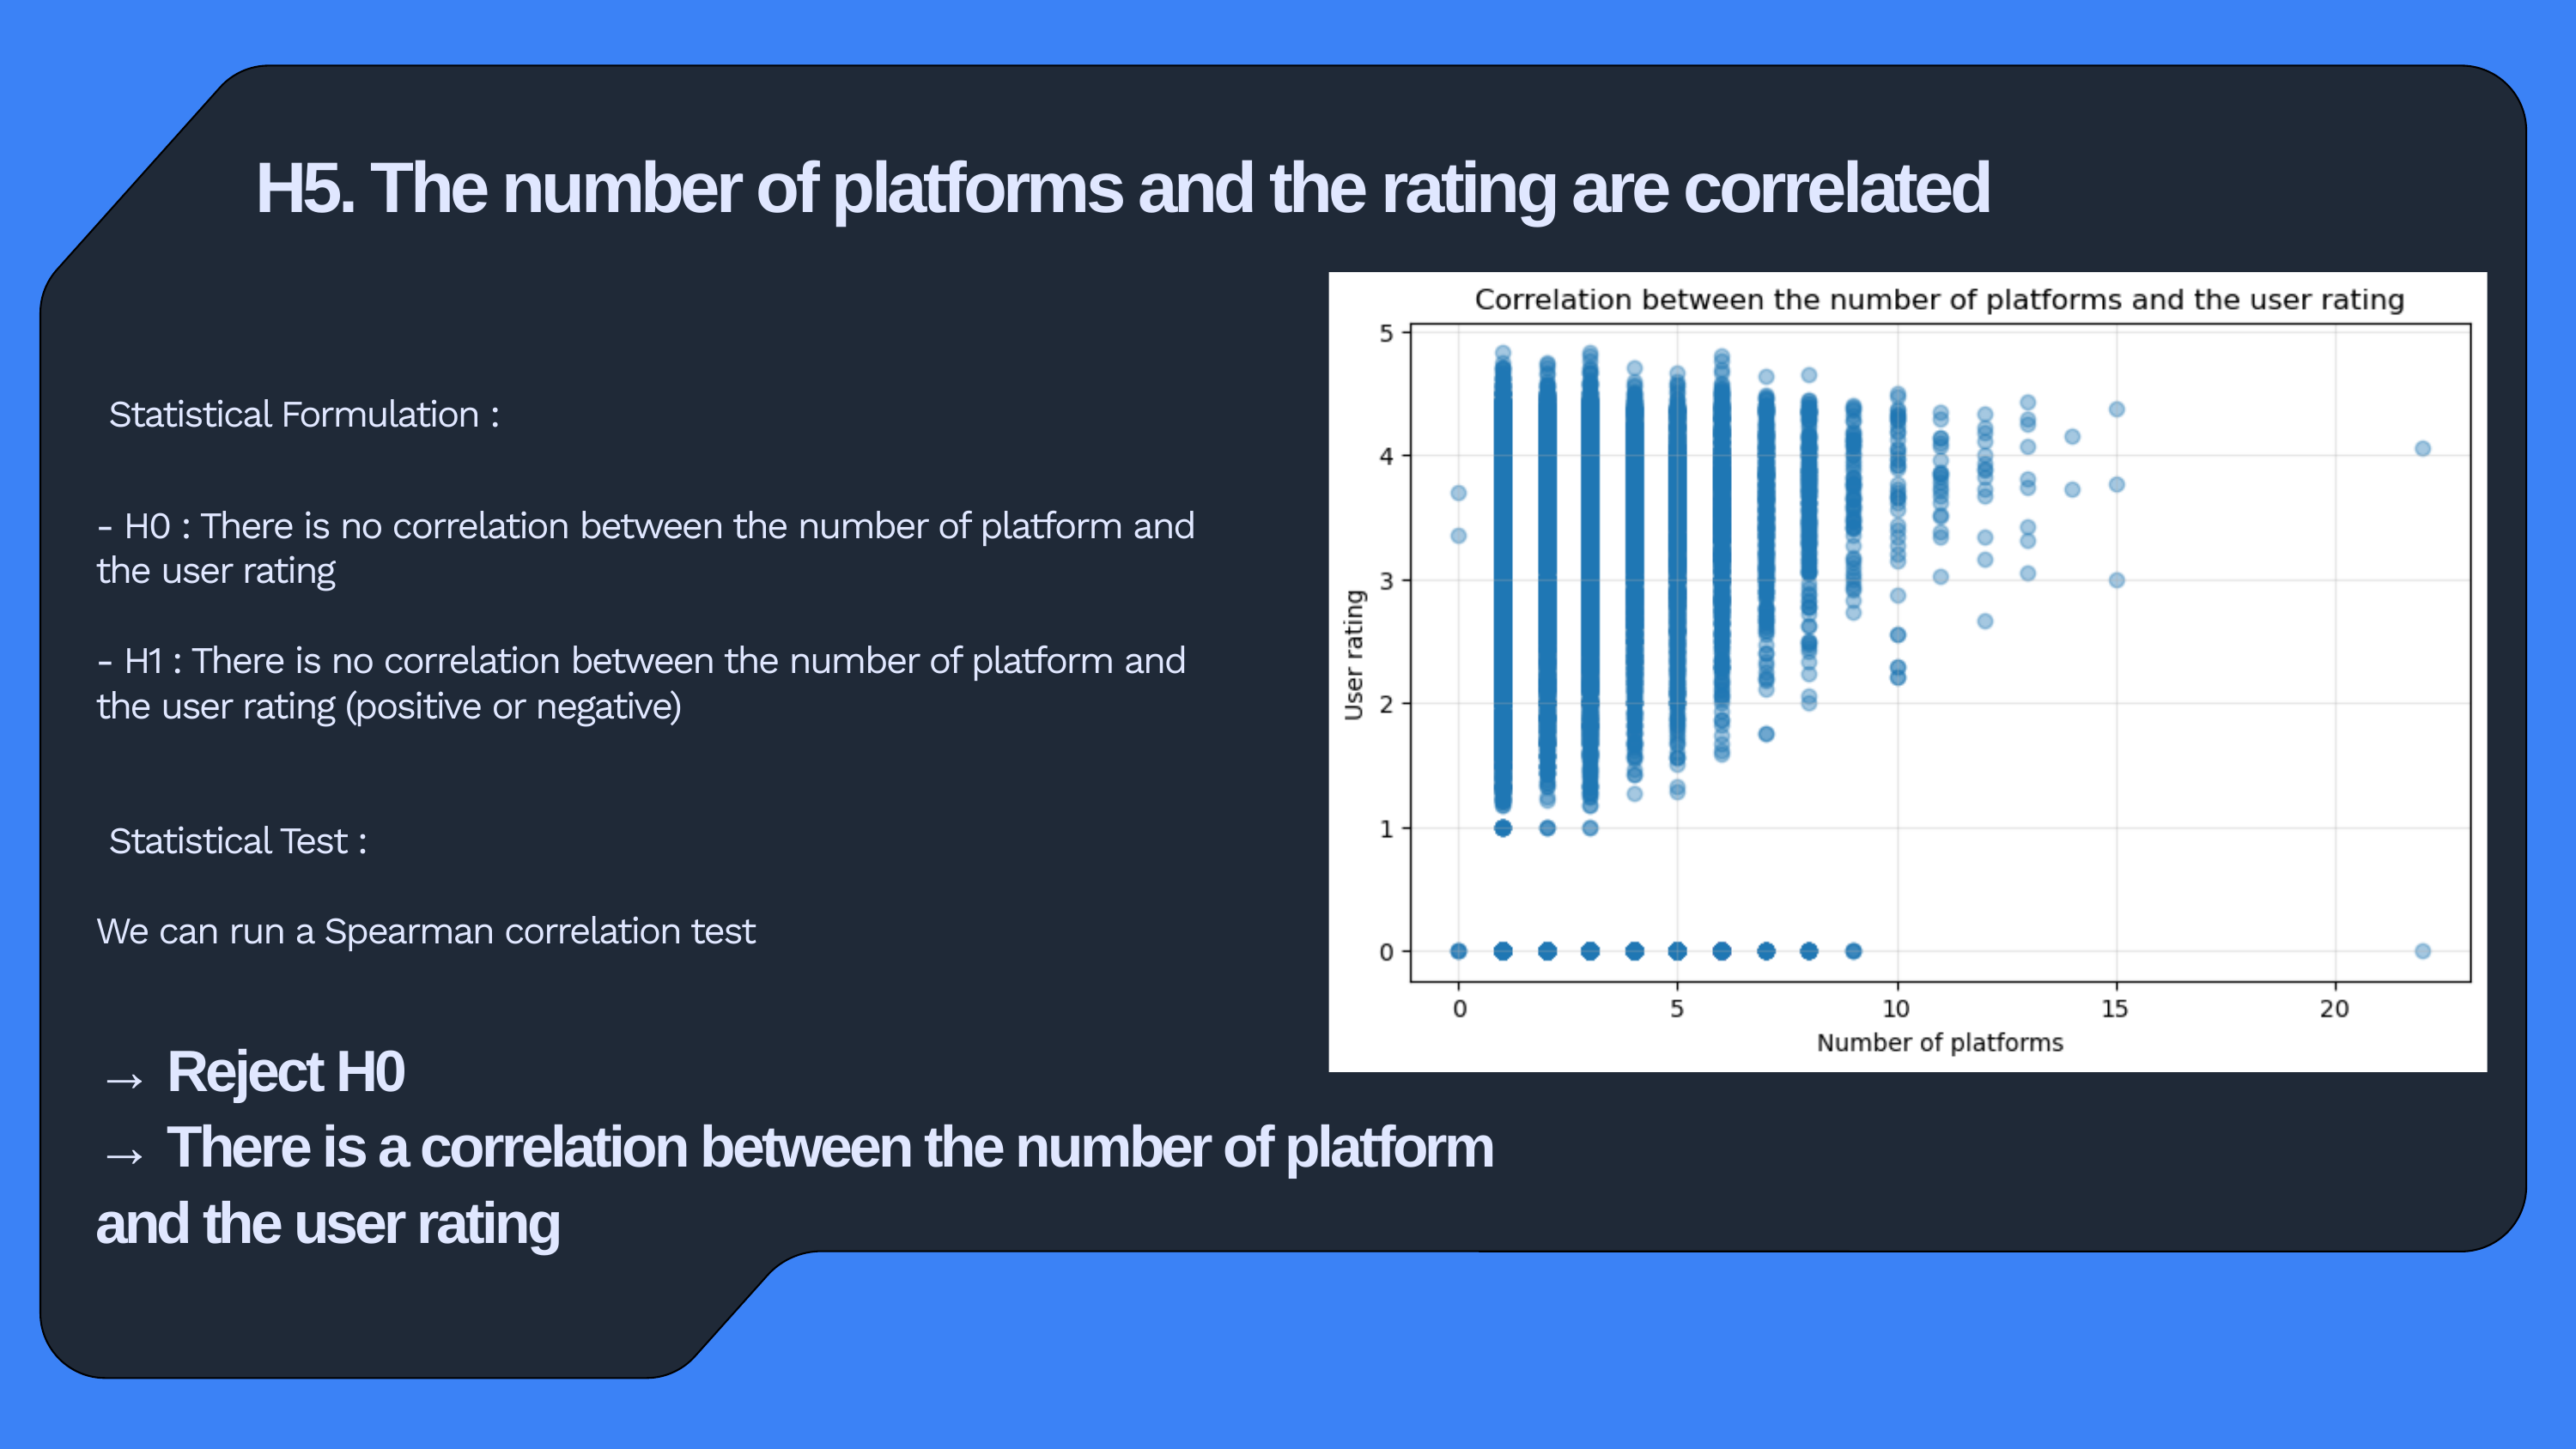

H5. The number of platforms and the rating are correlated

 Statistical Formulation :

- H0 : There is no correlation between the number of platform and the user rating

- H1 : There is no correlation between the number of platform and the user rating (positive or negative)

 Statistical Test :

We can run a Spearman correlation test

→ Reject H0
→ There is a correlation between the number of platform and the user rating